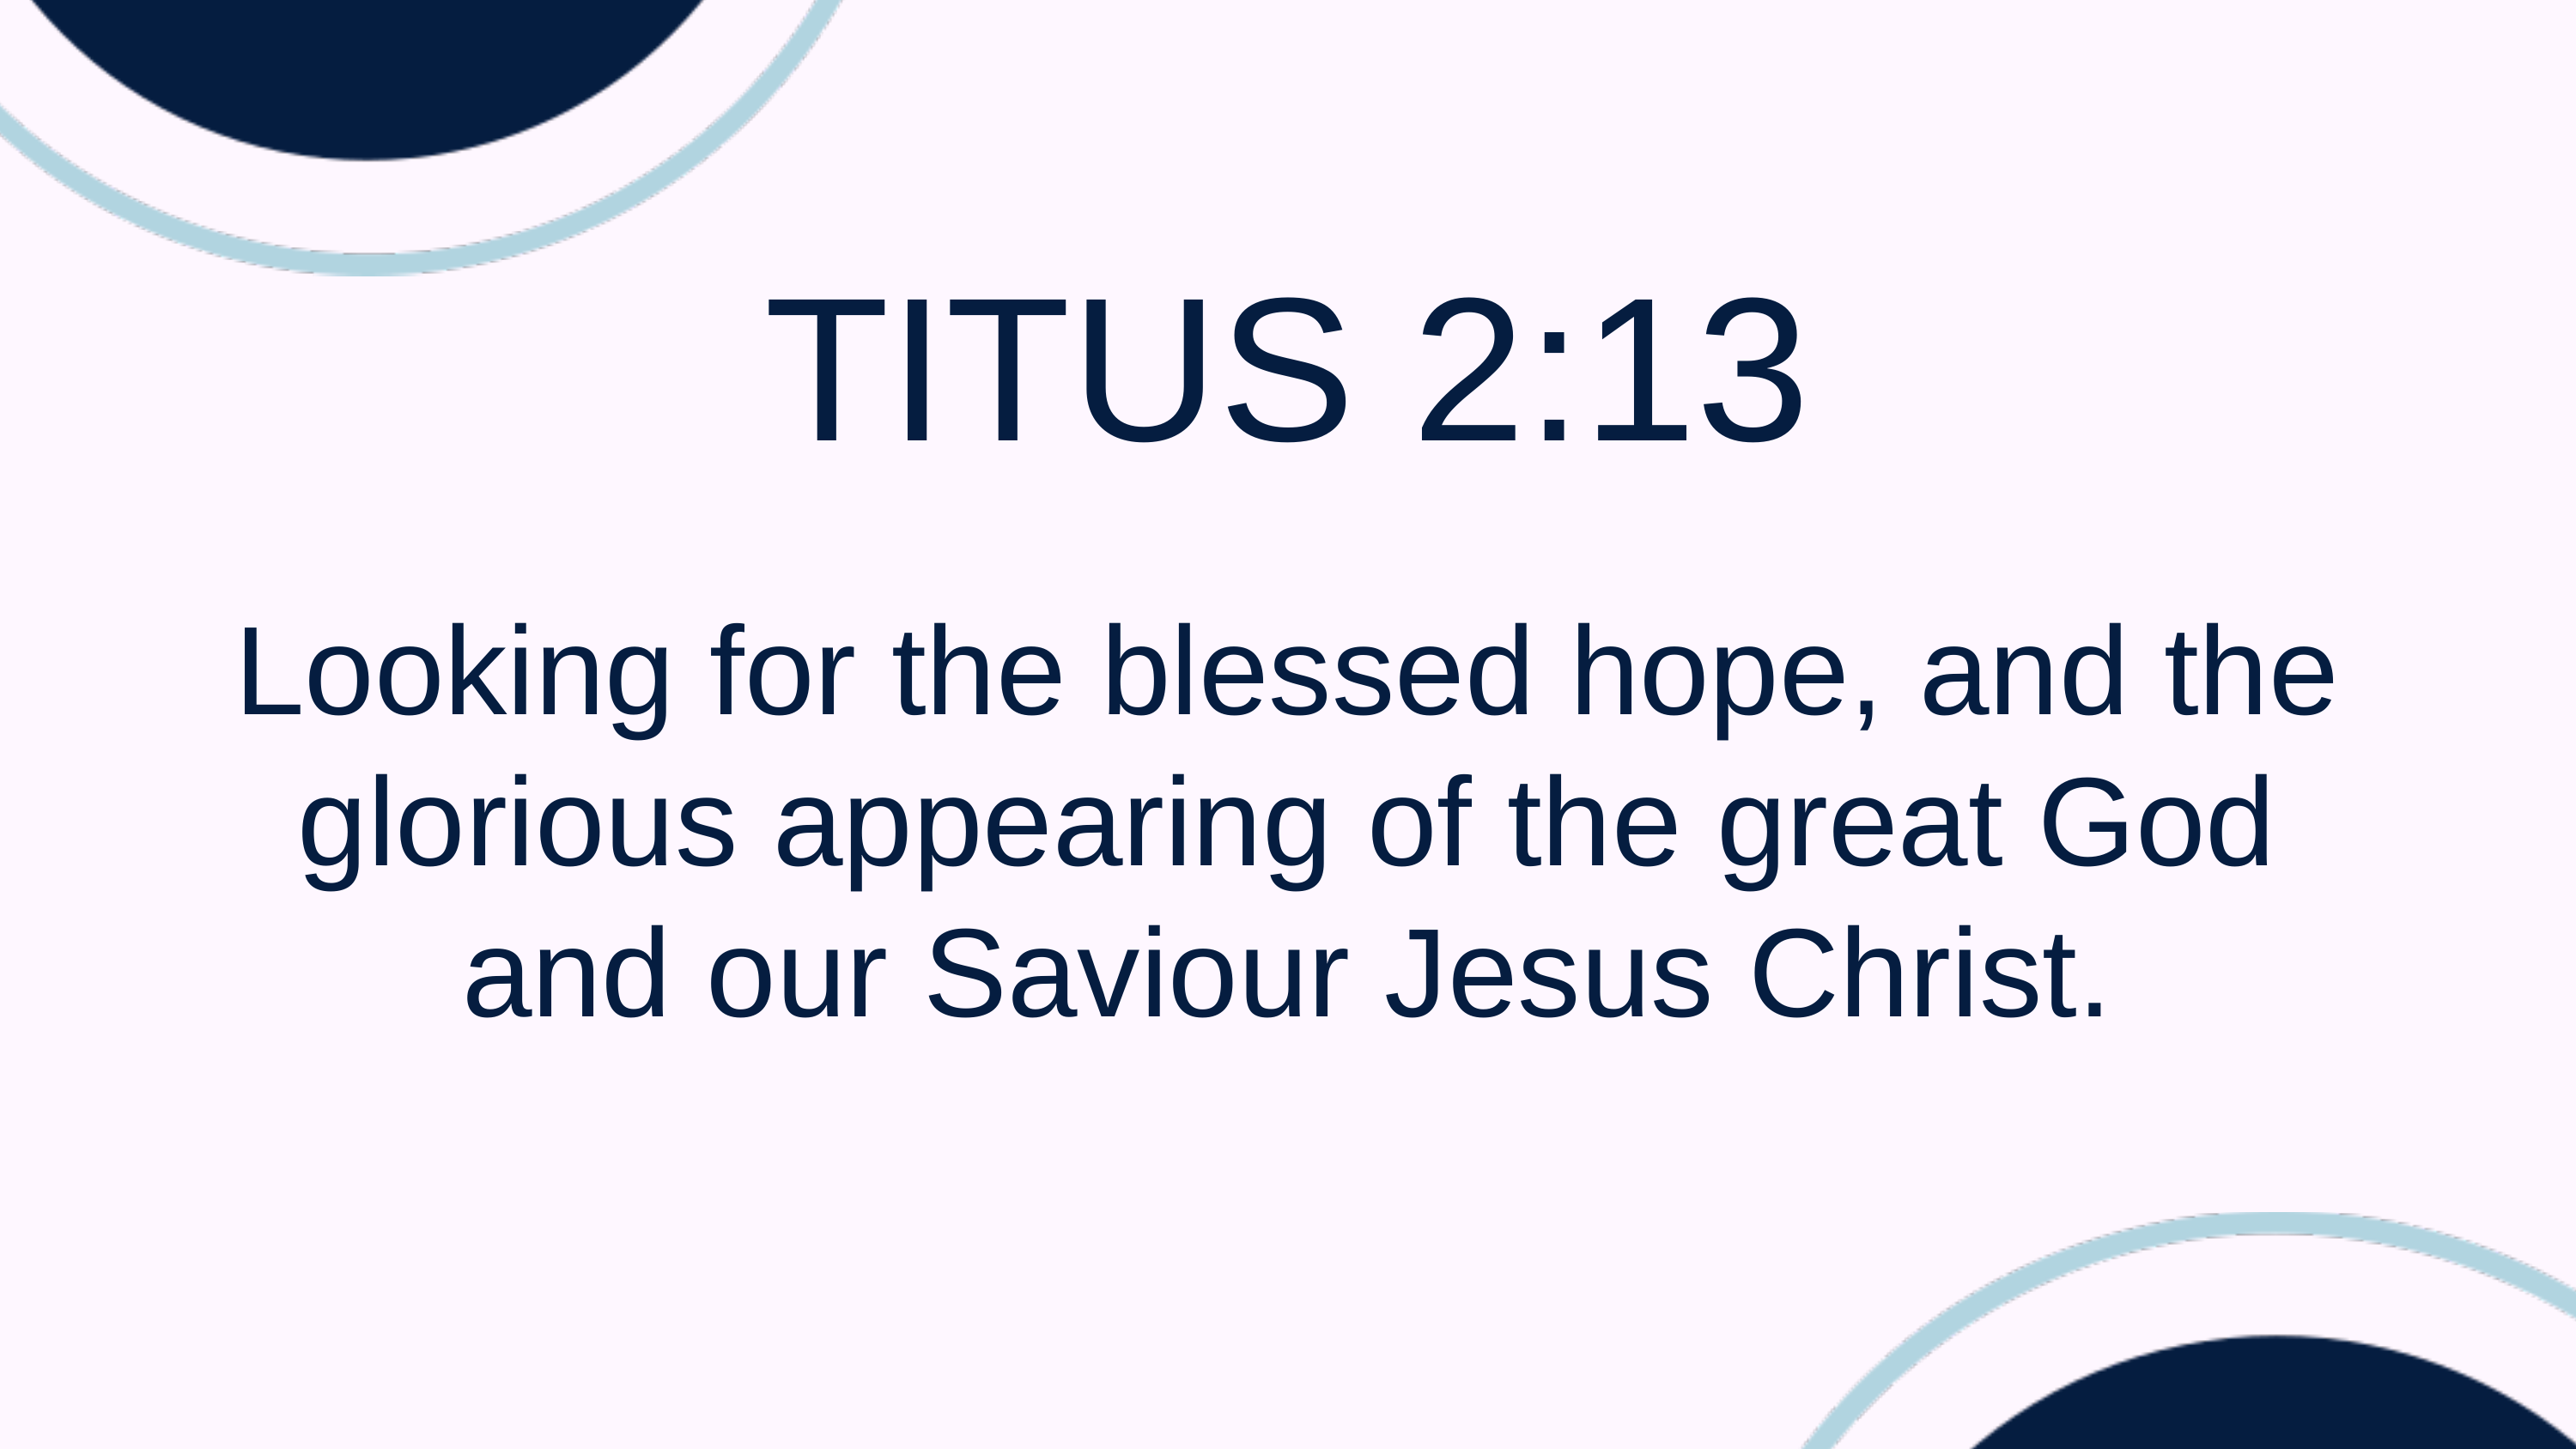

TITUS 2:13
Looking for the blessed hope, and the glorious appearing of the great God and our Saviour Jesus Christ.